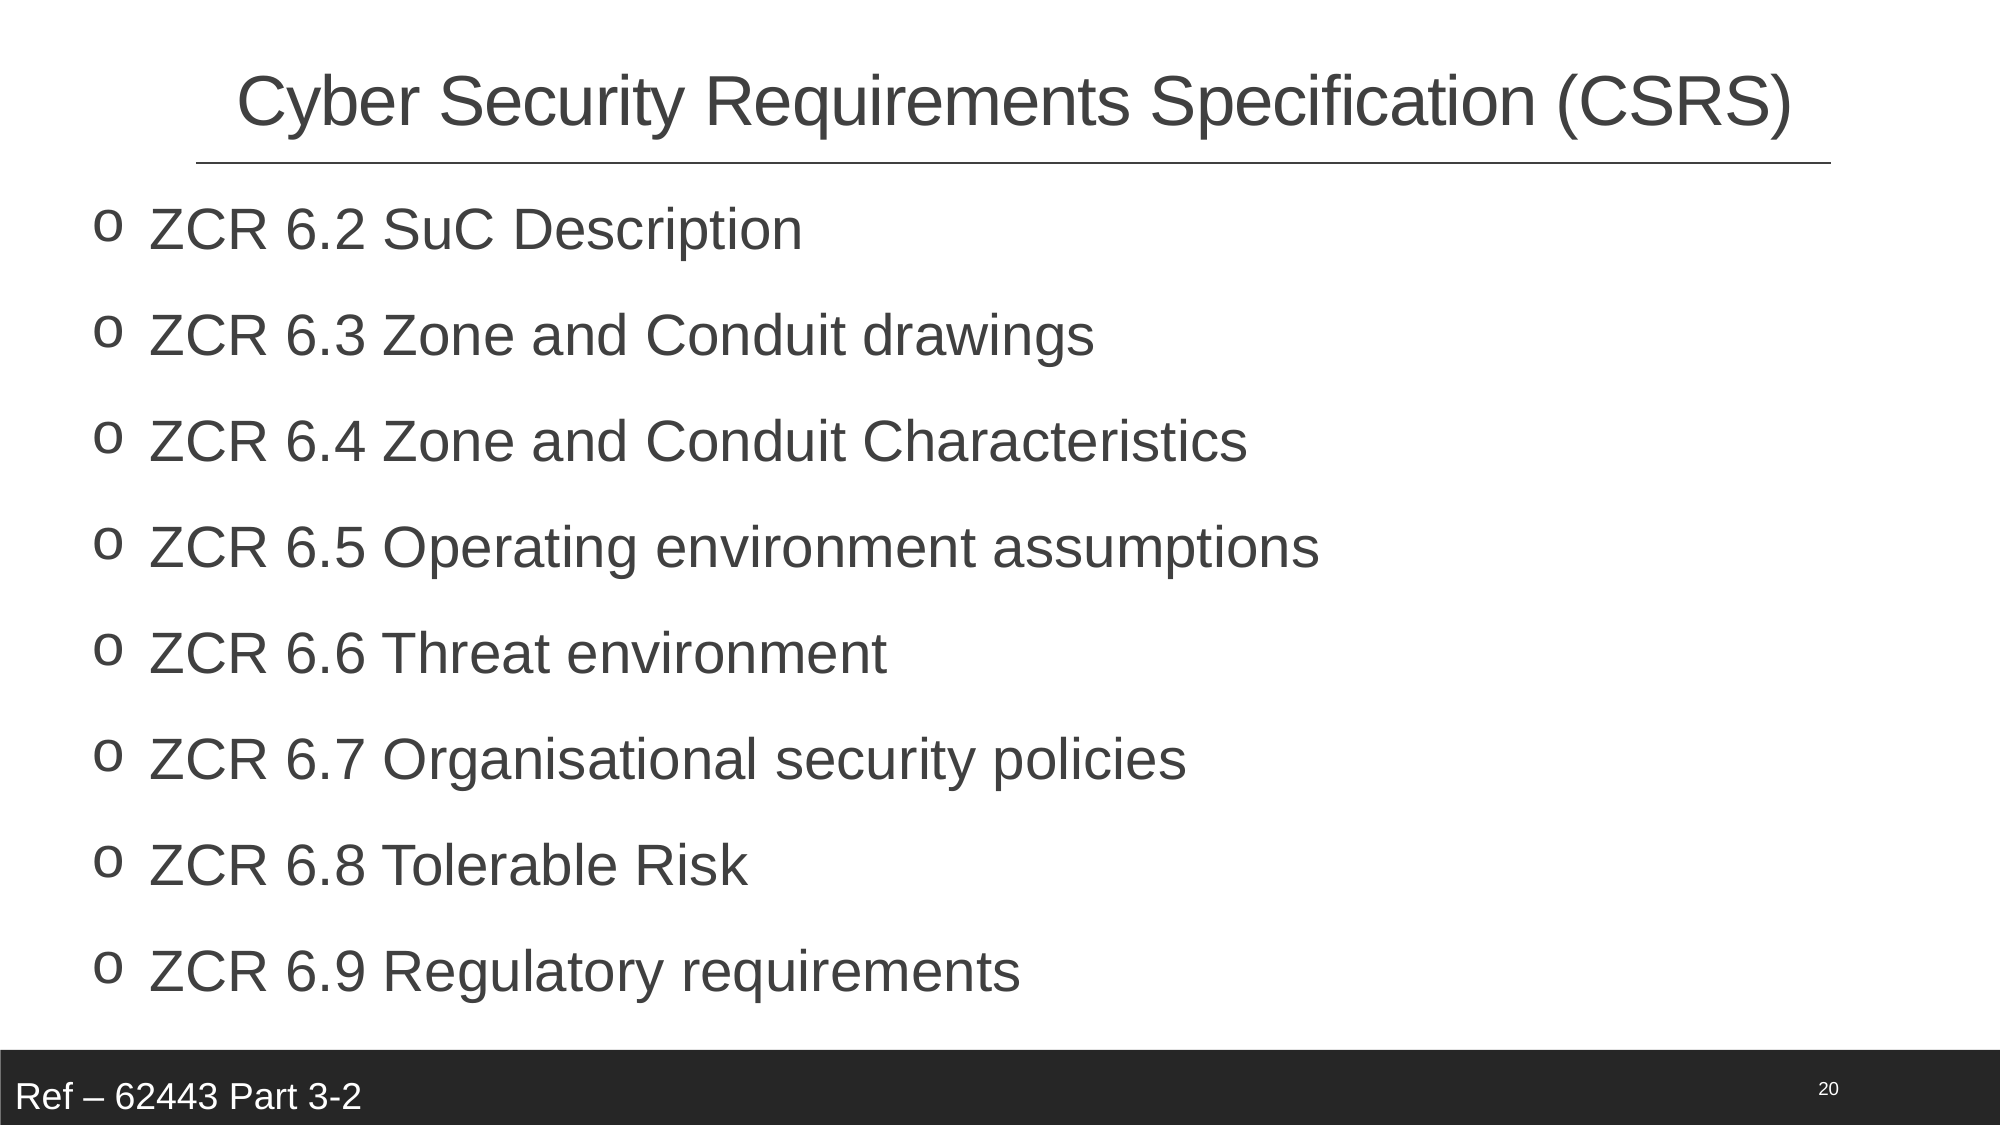

# Cyber Security Requirements Specification (CSRS)
ZCR 6.2 SuC Description
ZCR 6.3 Zone and Conduit drawings
ZCR 6.4 Zone and Conduit Characteristics
ZCR 6.5 Operating environment assumptions
ZCR 6.6 Threat environment
ZCR 6.7 Organisational security policies
ZCR 6.8 Tolerable Risk
ZCR 6.9 Regulatory requirements
20
Ref – 62443 Part 3-2